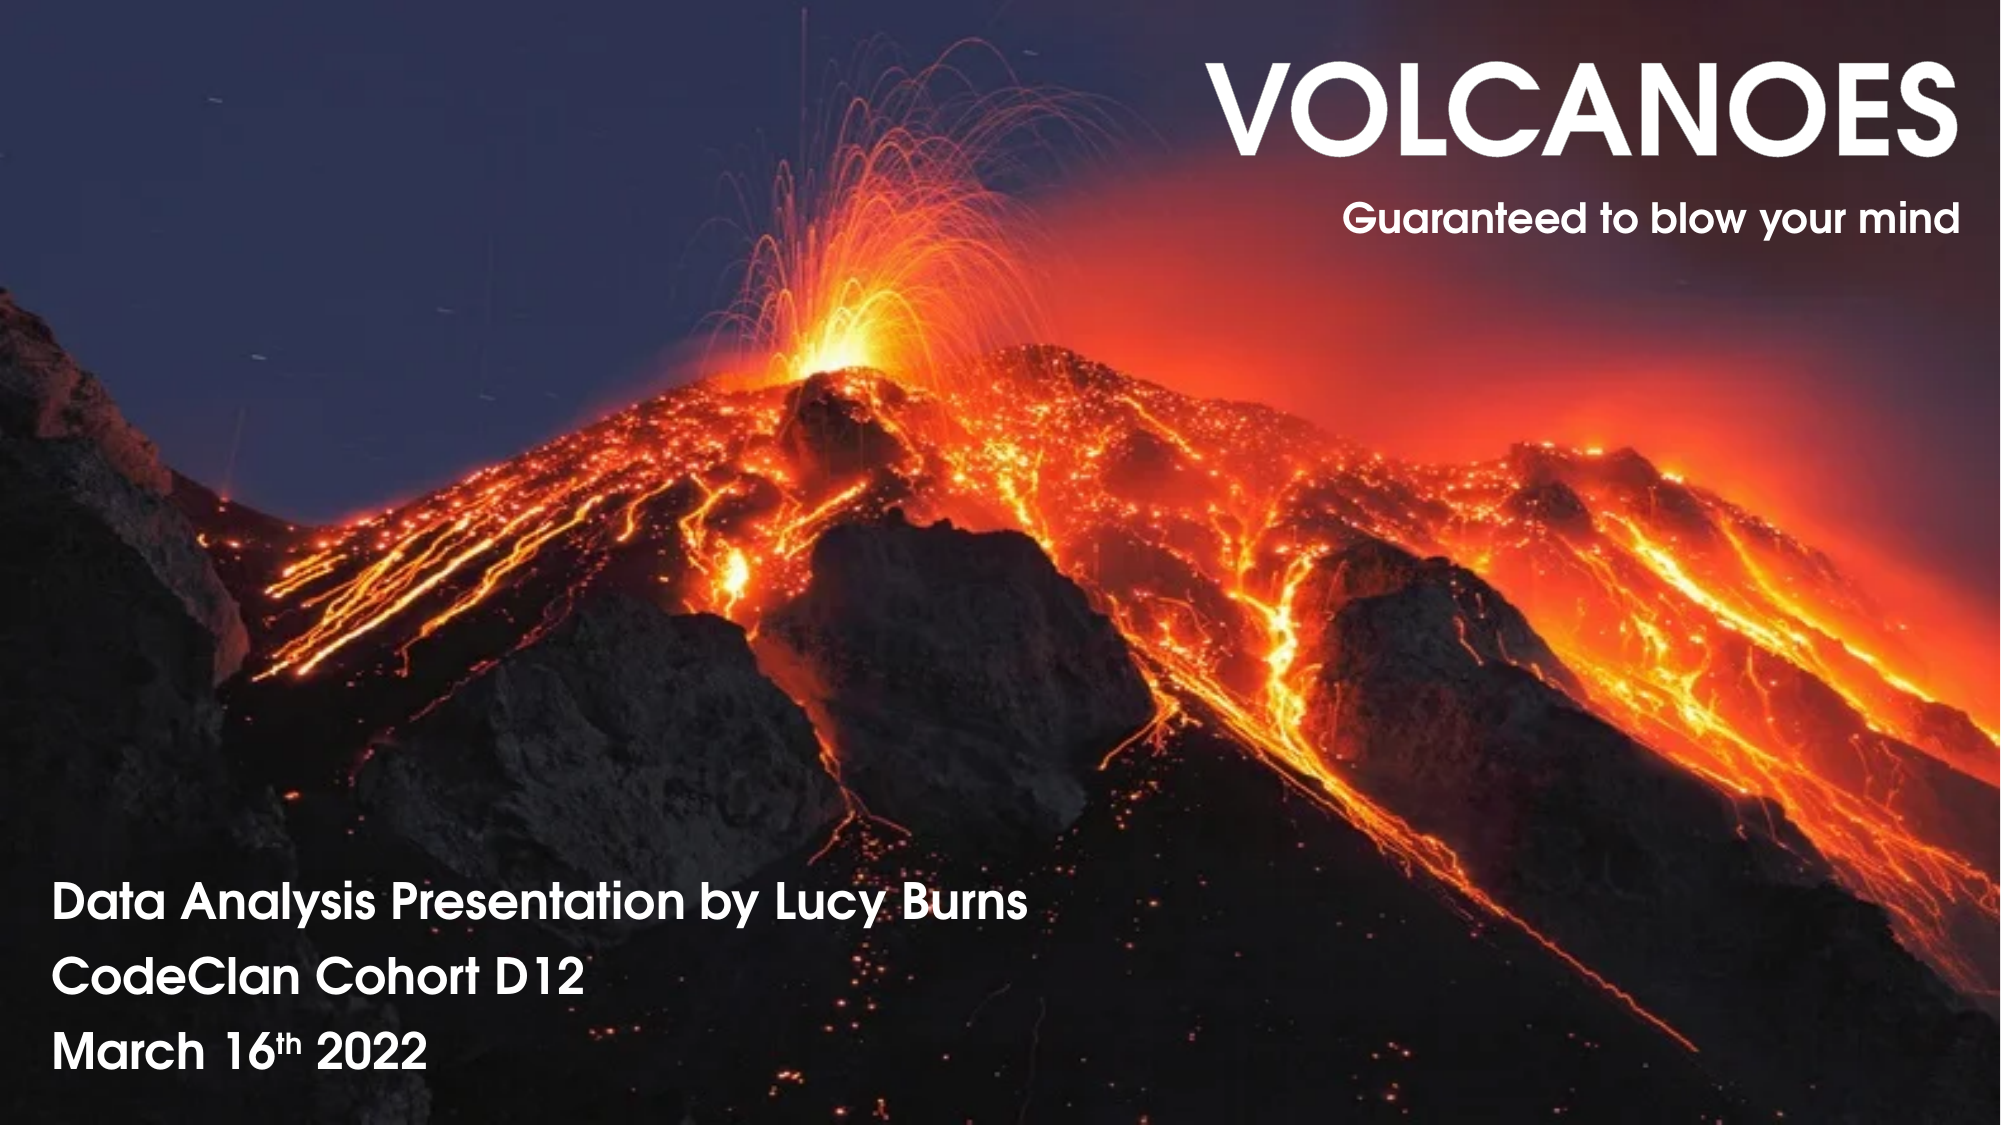

# Volcanoes
Guaranteed to blow your mind
Data Analysis Presentation by Lucy Burns
CodeClan Cohort D12
March 16th 2022